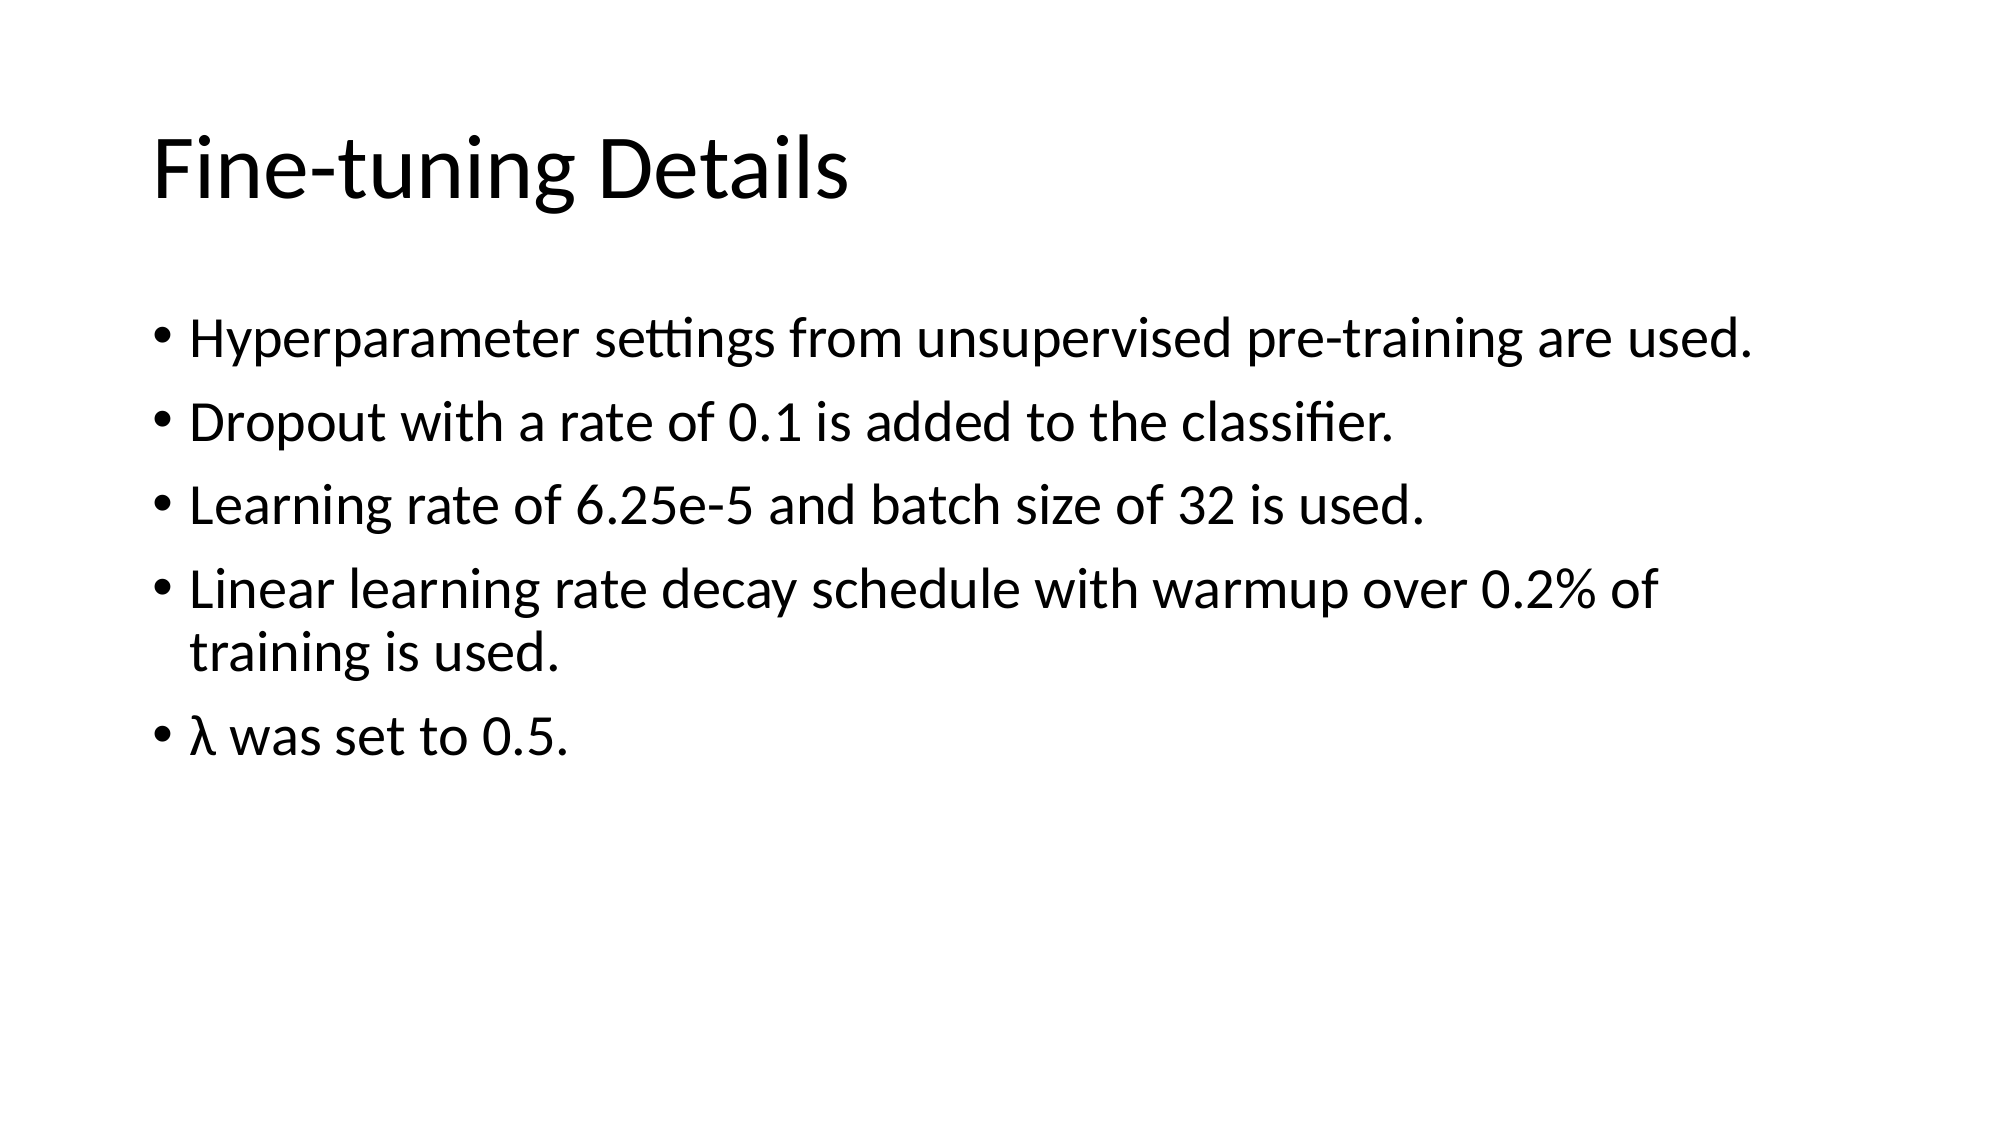

# Fine-tuning Details
Hyperparameter settings from unsupervised pre-training are used.
Dropout with a rate of 0.1 is added to the classifier.
Learning rate of 6.25e-5 and batch size of 32 is used.
Linear learning rate decay schedule with warmup over 0.2% of training is used.
λ was set to 0.5.